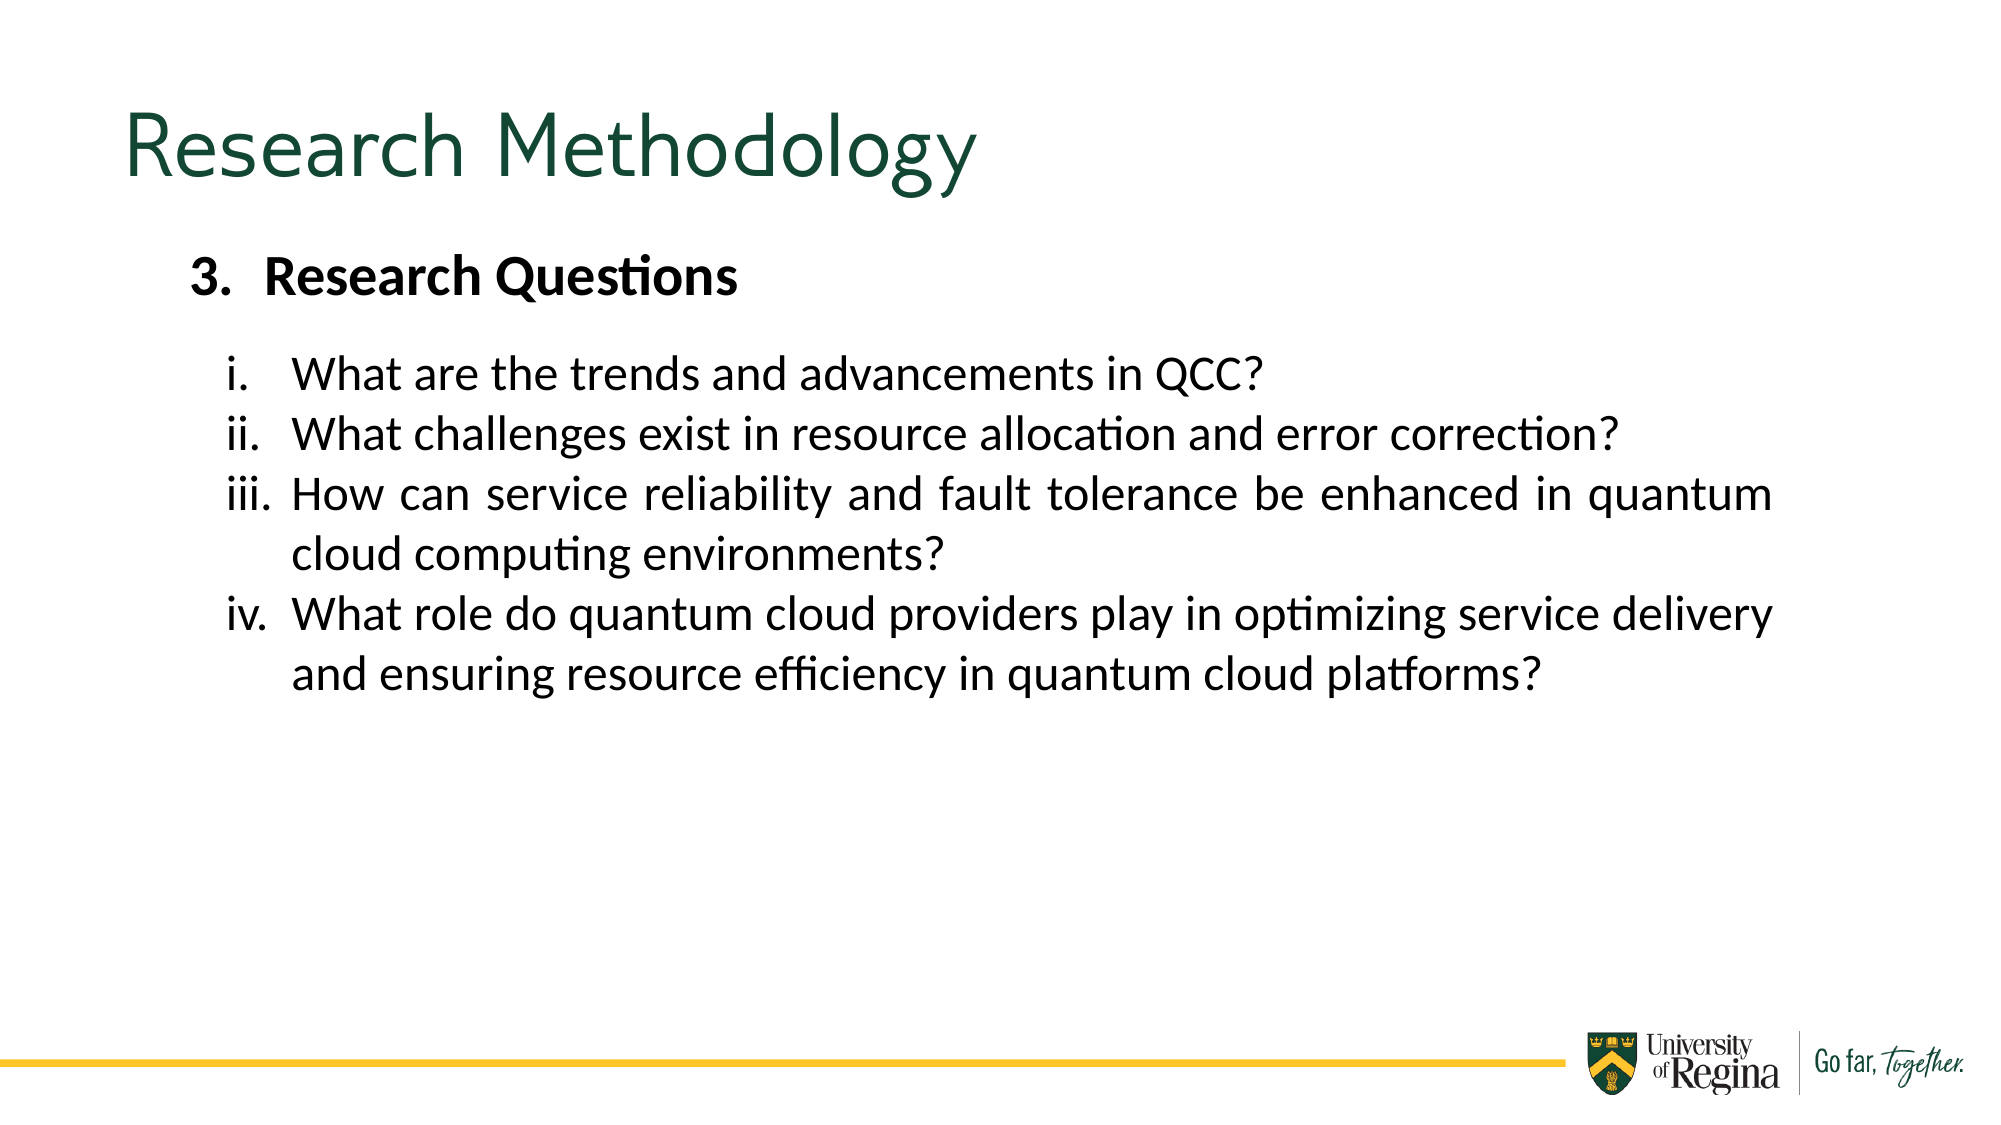

Research Methodology
Research Questions
What are the trends and advancements in QCC?
What challenges exist in resource allocation and error correction?
How can service reliability and fault tolerance be enhanced in quantum cloud computing environments?
What role do quantum cloud providers play in optimizing service delivery and ensuring resource efficiency in quantum cloud platforms?